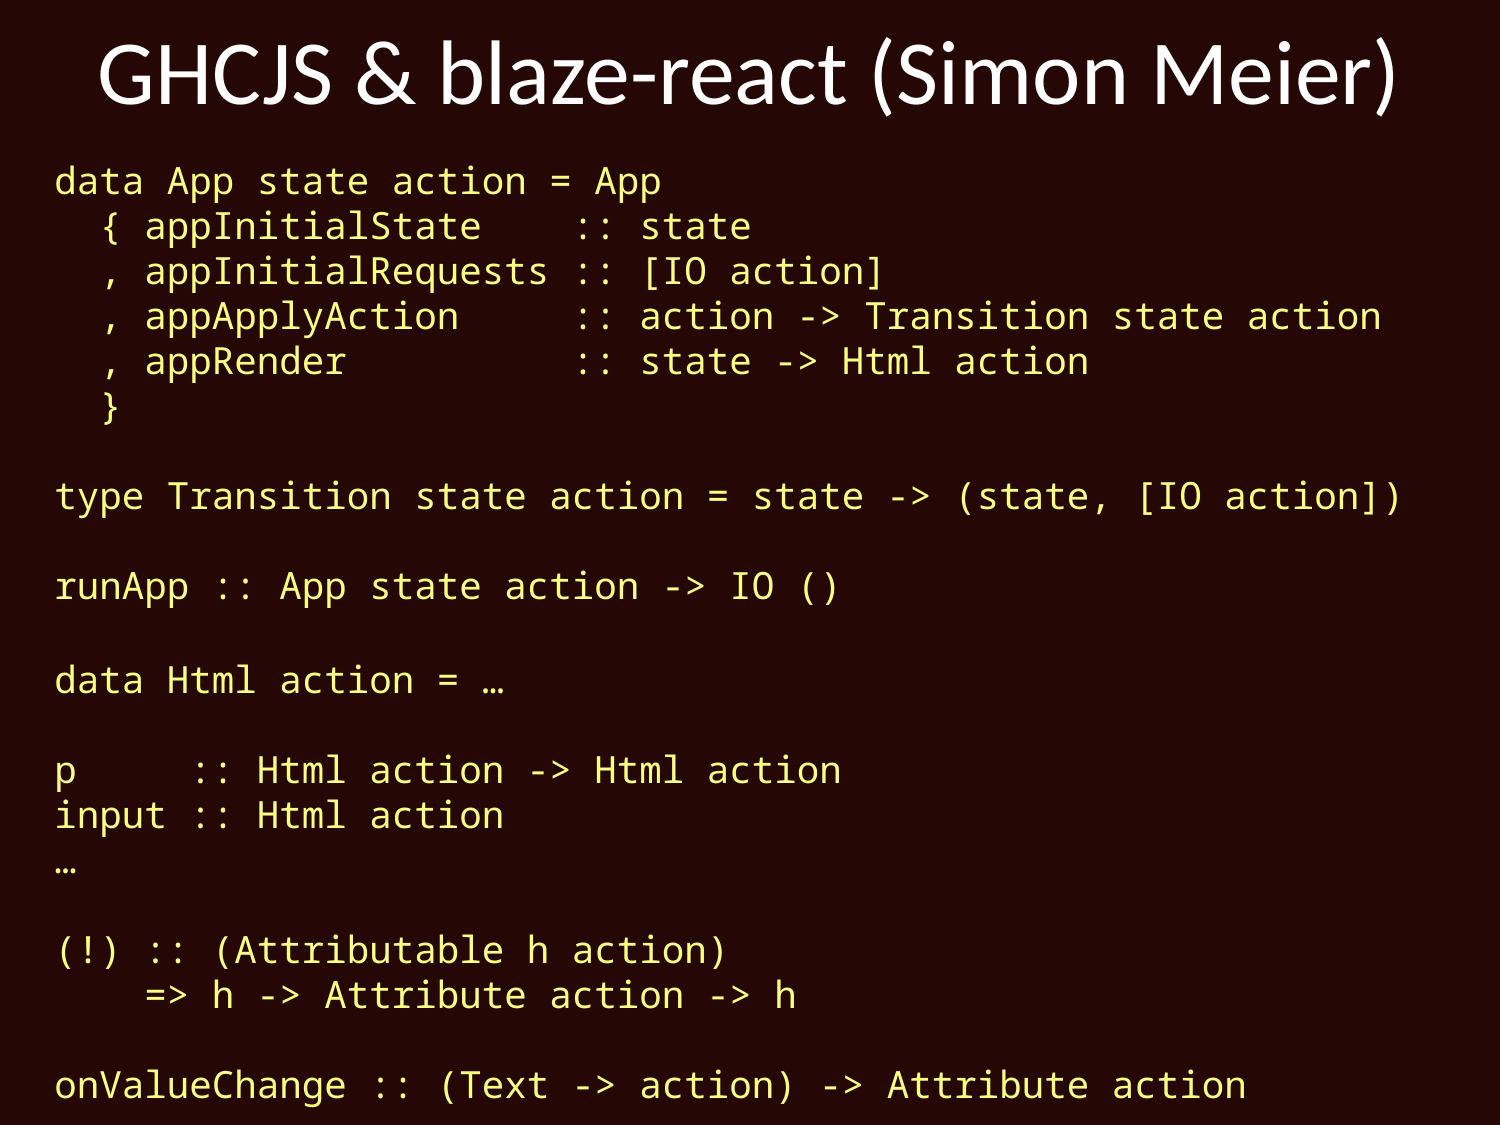

# GHCJS & blaze-react (Simon Meier)
data App state action = App
  { appInitialState    :: state
  , appInitialRequests :: [IO action]
  , appApplyAction     :: action -> Transition state action
  , appRender          :: state -> Html action
  }

type Transition state action = state -> (state, [IO action])

runApp :: App state action -> IO ()
data Html action = …

p     :: Html action -> Html action
input :: Html action
…

(!) :: (Attributable h action)
    => h -> Attribute action -> h

onValueChange :: (Text -> action) -> Attribute action